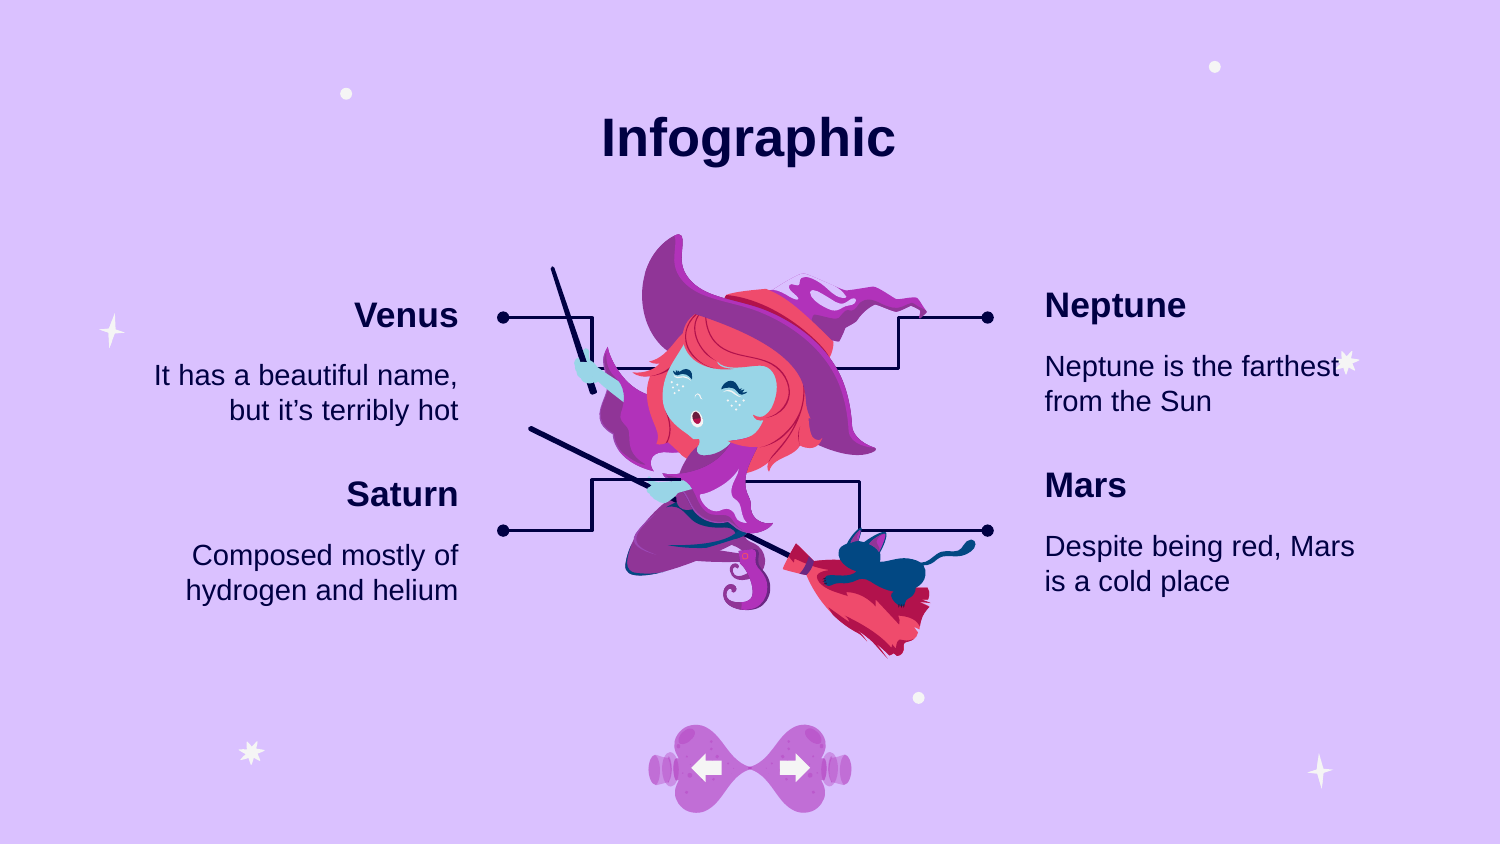

# Infographic

Neptune
Venus
Neptune is the farthest from the Sun
It has a beautiful name, but it’s terribly hot
Mars
Saturn
Despite being red, Mars is a cold place
Composed mostly of hydrogen and helium